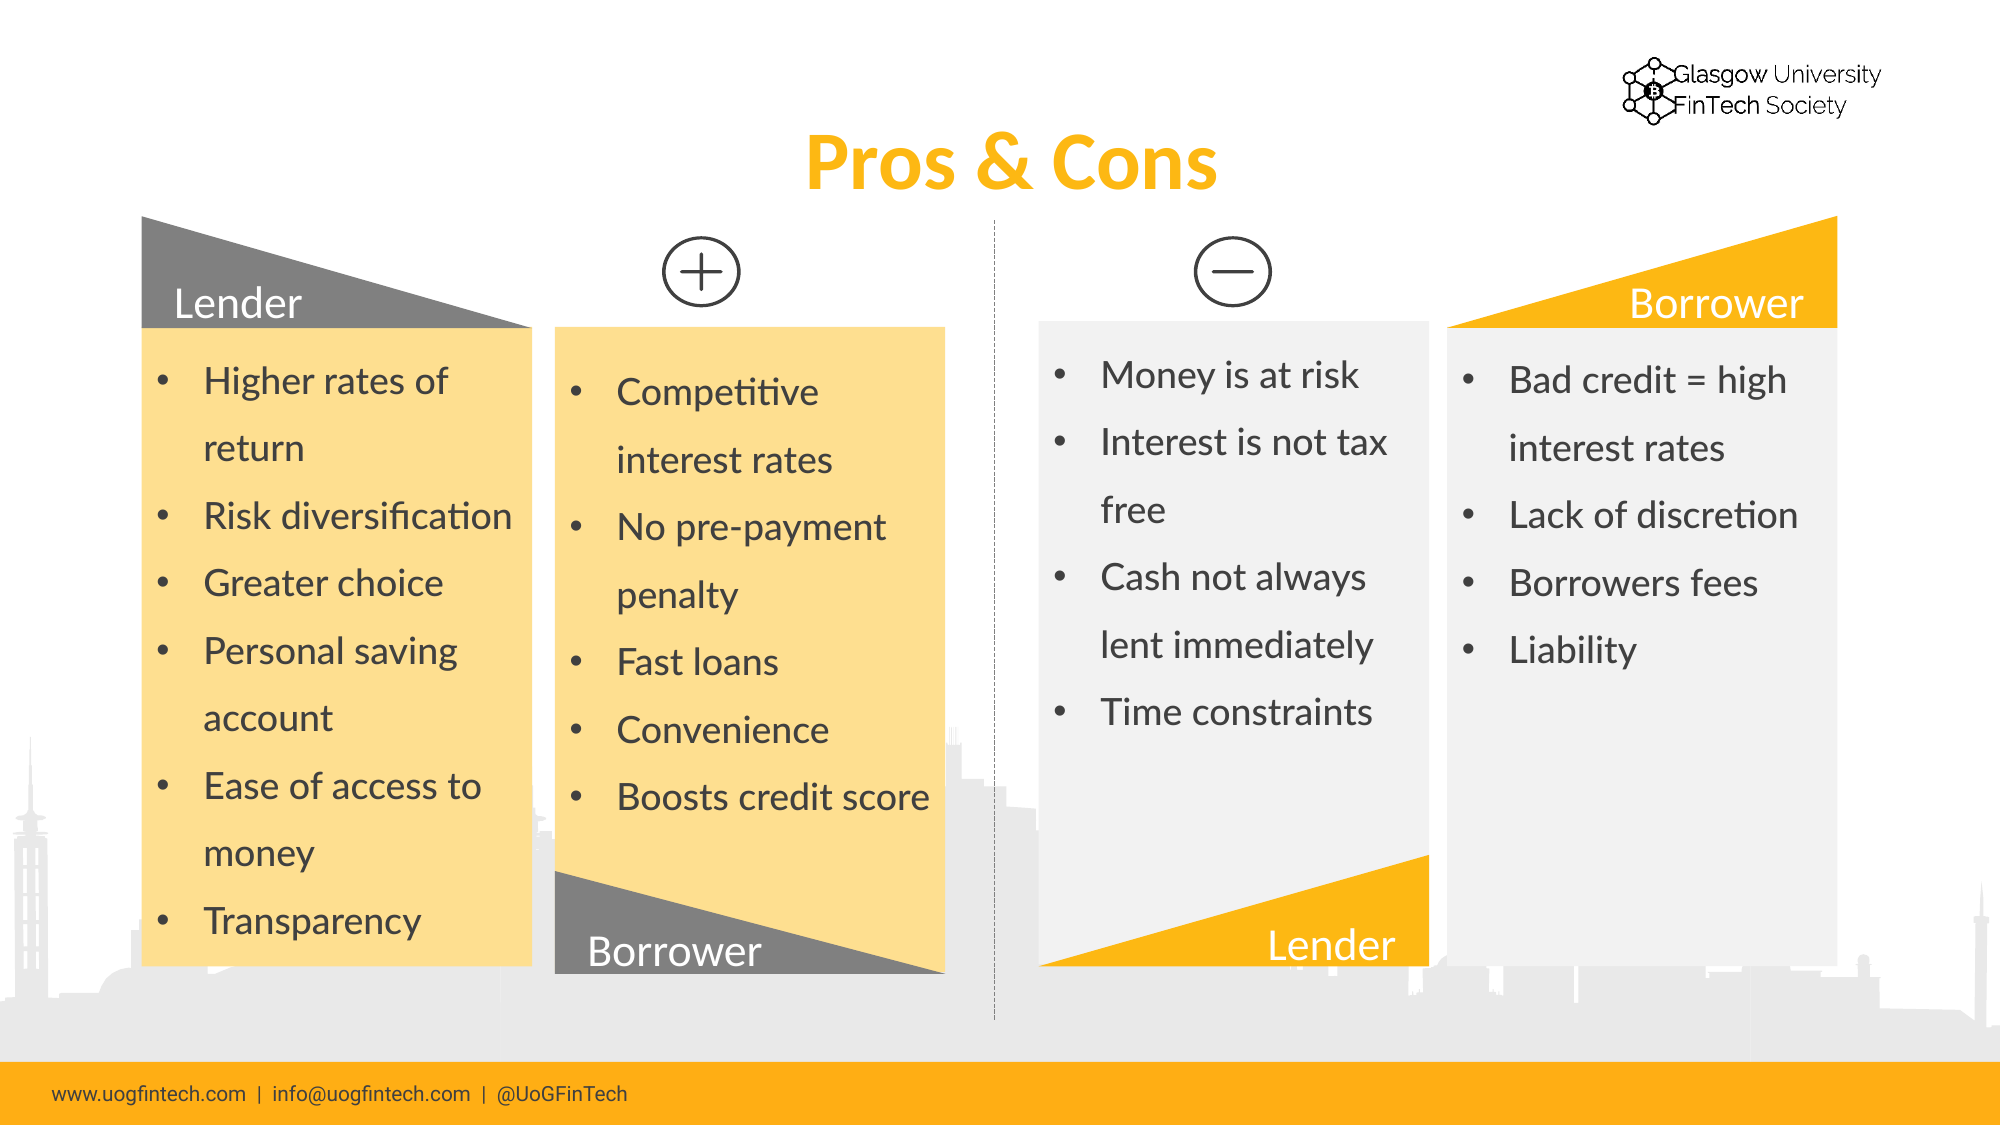

Pros & Cons
Borrower
Bad credit = high interest rates
Lack of discretion
Borrowers fees
Liability
Lender
Higher rates of return
Risk diversification
Greater choice
Personal saving account
Ease of access to money
Transparency

Money is at risk
Interest is not tax free
Cash not always lent immediately
Time constraints

Lender
Competitive interest rates
No pre-payment penalty
Fast loans
Convenience
Boosts credit score

Borrower